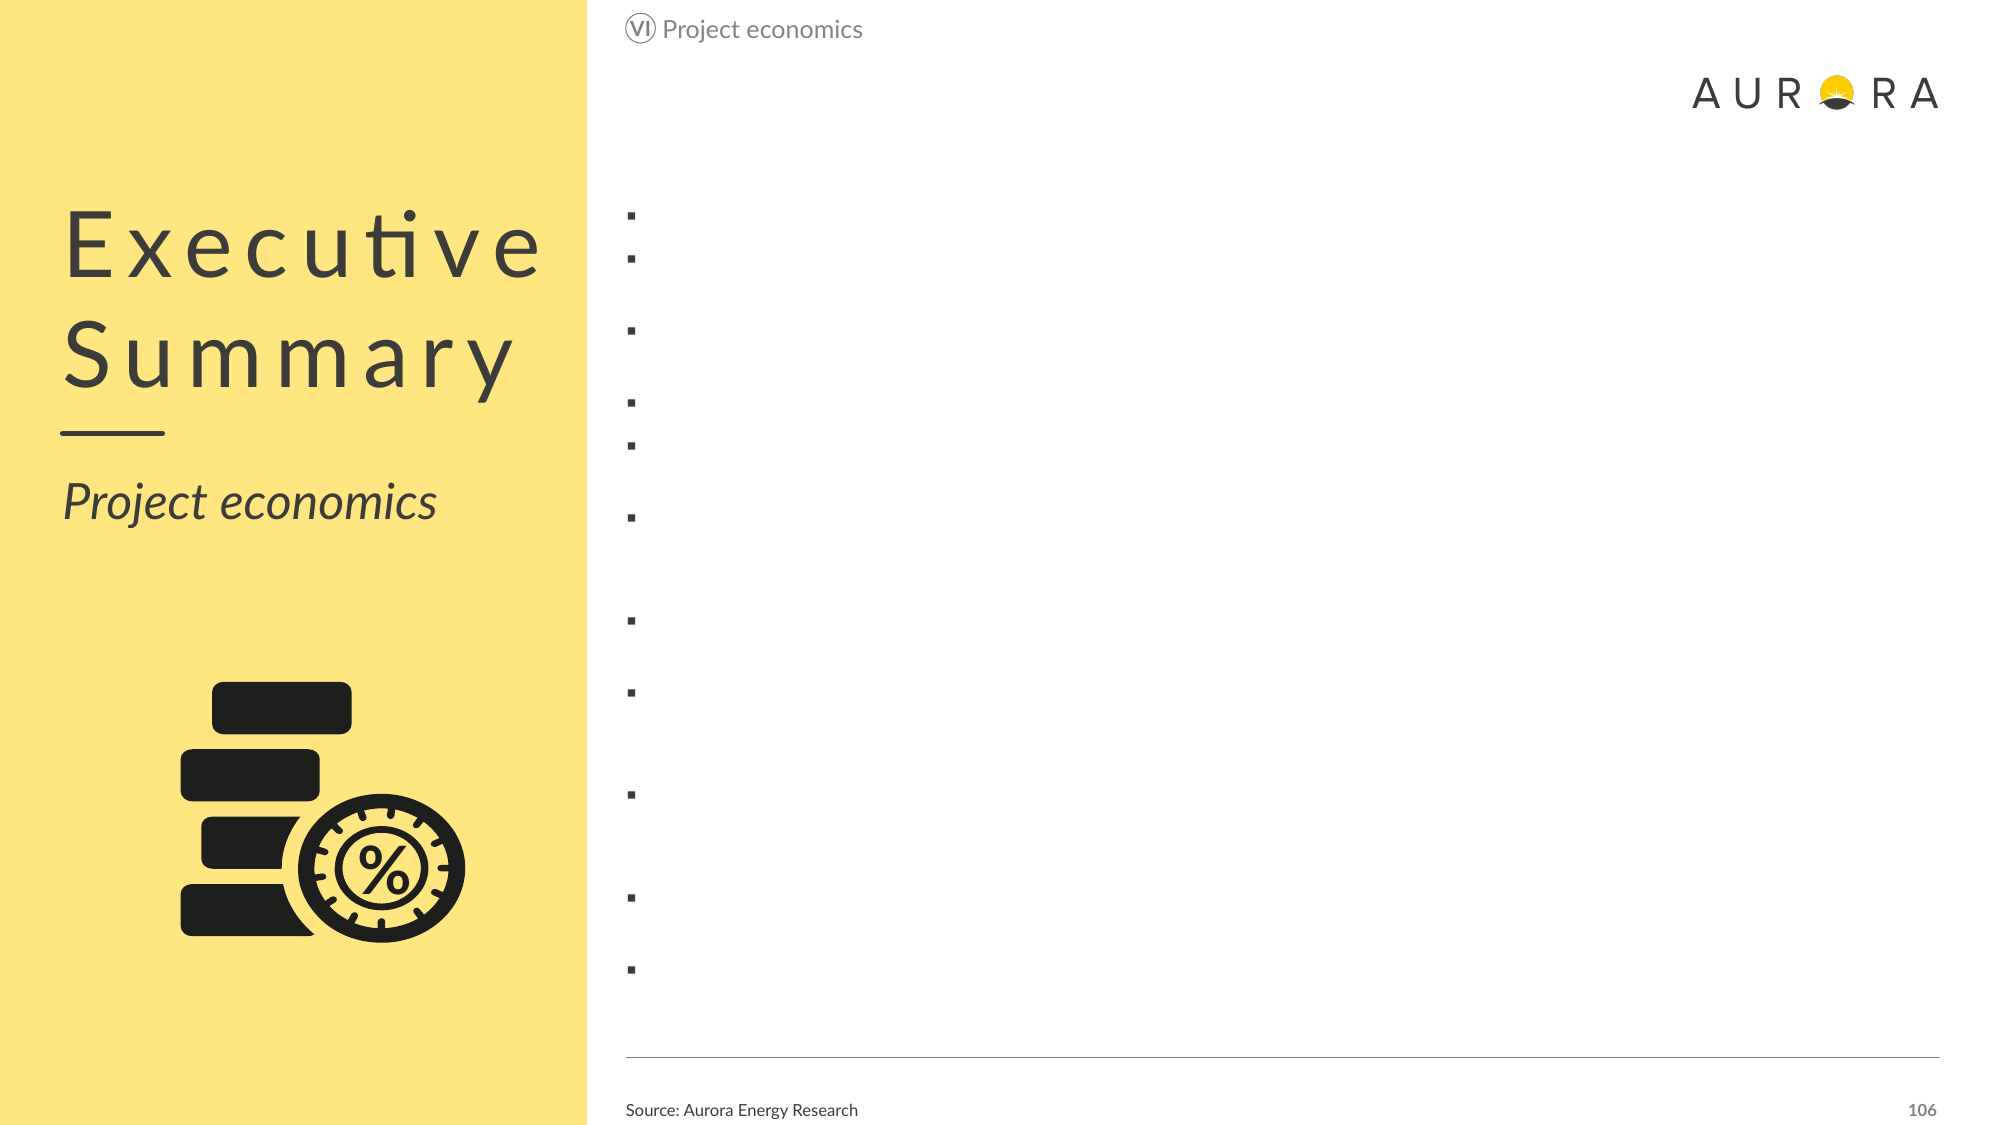

Project economics
VI

Stacking of revenues is fundamental to building battery business cases and driving asset profitability.
The gross margin stack is formed largely by capacity-based ancillary services revenues in XX, but energy arbitrage is prevalent elsewhere.
The need for longer duration storage increases with rising renewables penetration; 4-hour batteries benefit most from arbitrage revenues.
Gross margins tend to decrease over time due to market saturation and asset degradation.
Developers can apply different strategies to improve their investment cases, such as repowering, co-location of assets, AI supported intraday trading and grid location.
Repowering extends the battery lifetime, allowing them to capture higher revenues and making projects more profitable. Co-location of batteries with renewable energy sources, e.g. solar or wind, could increase IRRs through cost savings and project optimisation.
Favourable policy environments have enabled co-located projects to emerge in more mature markets such as X X, XX  and, XX, and markets with strong fundamentals such as XX.
1-hour batteries are expected to achieve unlevered IRRs higher than XX % in most countries; XX and XX achieve the highest IRRs. However, in some countries, 1-hour business cases are not attractive anymore due to increased saturation of ancillary services.
In some countries, 2hr batteries can generate higher IRRs than 1hr batteries. Higher energy arbitrage revenues becomes increasingly important for longer duration storage than shorter duration assets, but also suffer from higher CAPEX; XX and XX see the highest 2-hour battery IRRs.
High capital costs tend to dampen IRRs for 4hr batteries despite high arbitrage opportunities. However, revenues are enough to offset the cost increase in some countries, like XX and XX, where 4hr batteries remain attractive.
Based on project IRRs and co-location environment potential, XX sees the most attractive project economics for battery storage, followed by XX and XX.
Project economics

%

Source: Aurora Energy Research